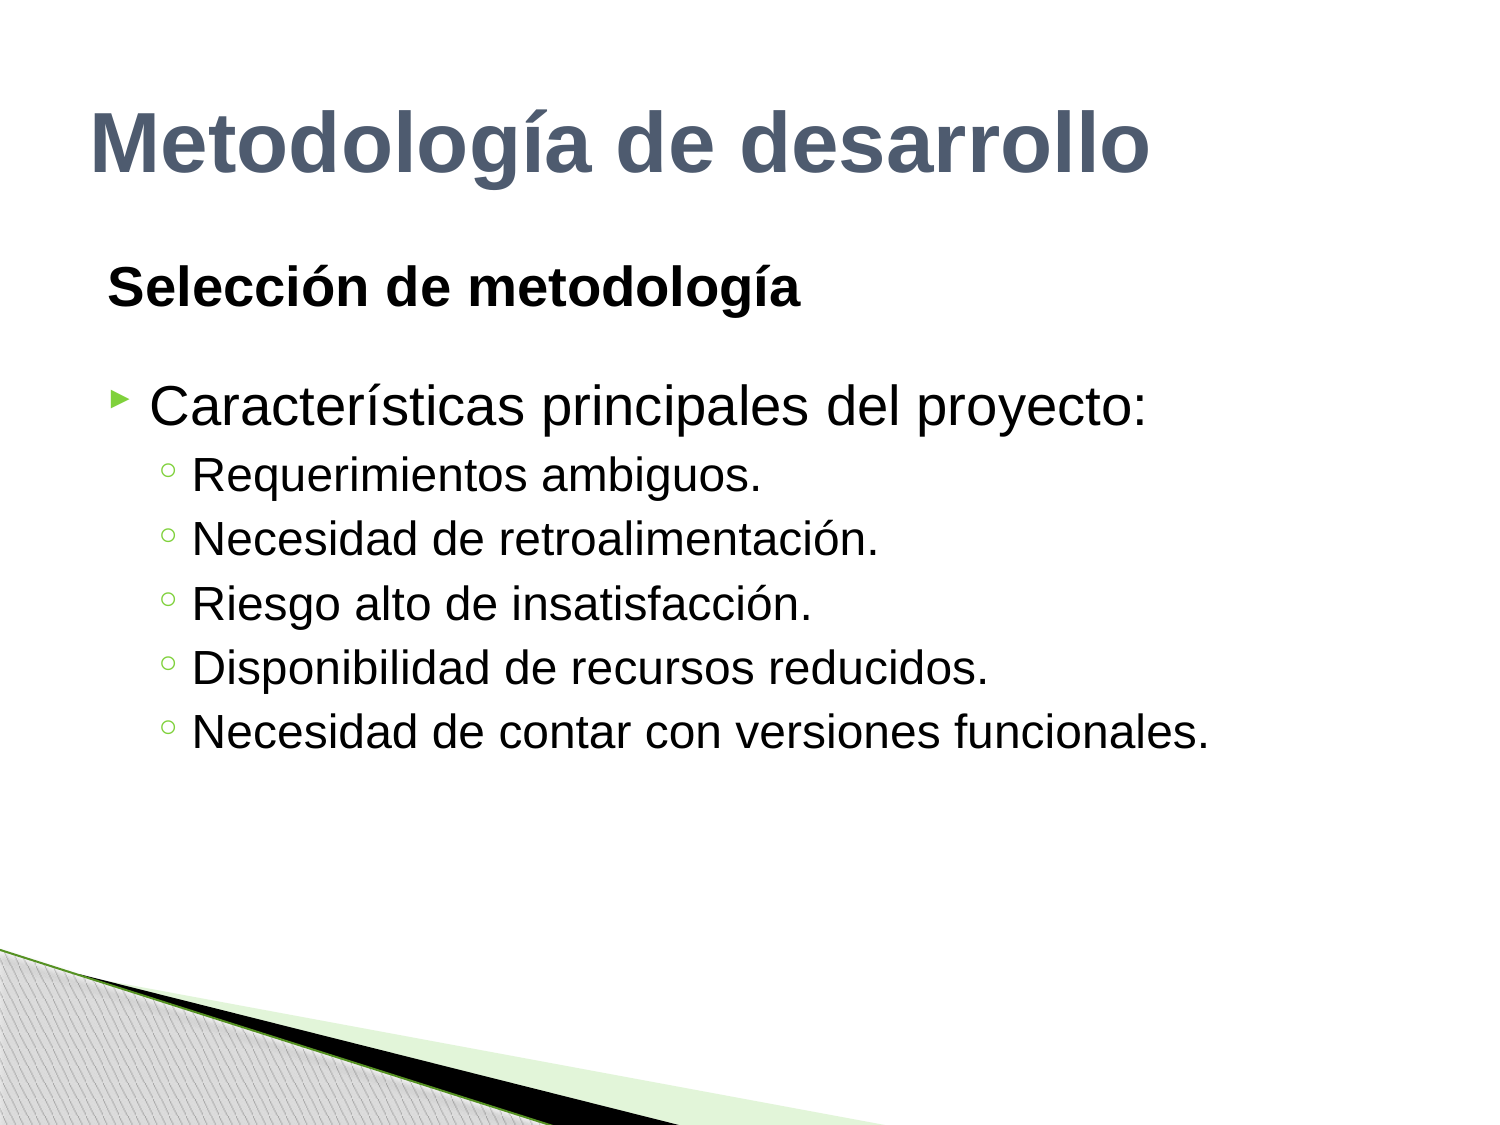

# Metodología de desarrollo
Selección de metodología

Características principales del proyecto:
Requerimientos ambiguos.
Necesidad de retroalimentación.
Riesgo alto de insatisfacción.
Disponibilidad de recursos reducidos.
Necesidad de contar con versiones funcionales.